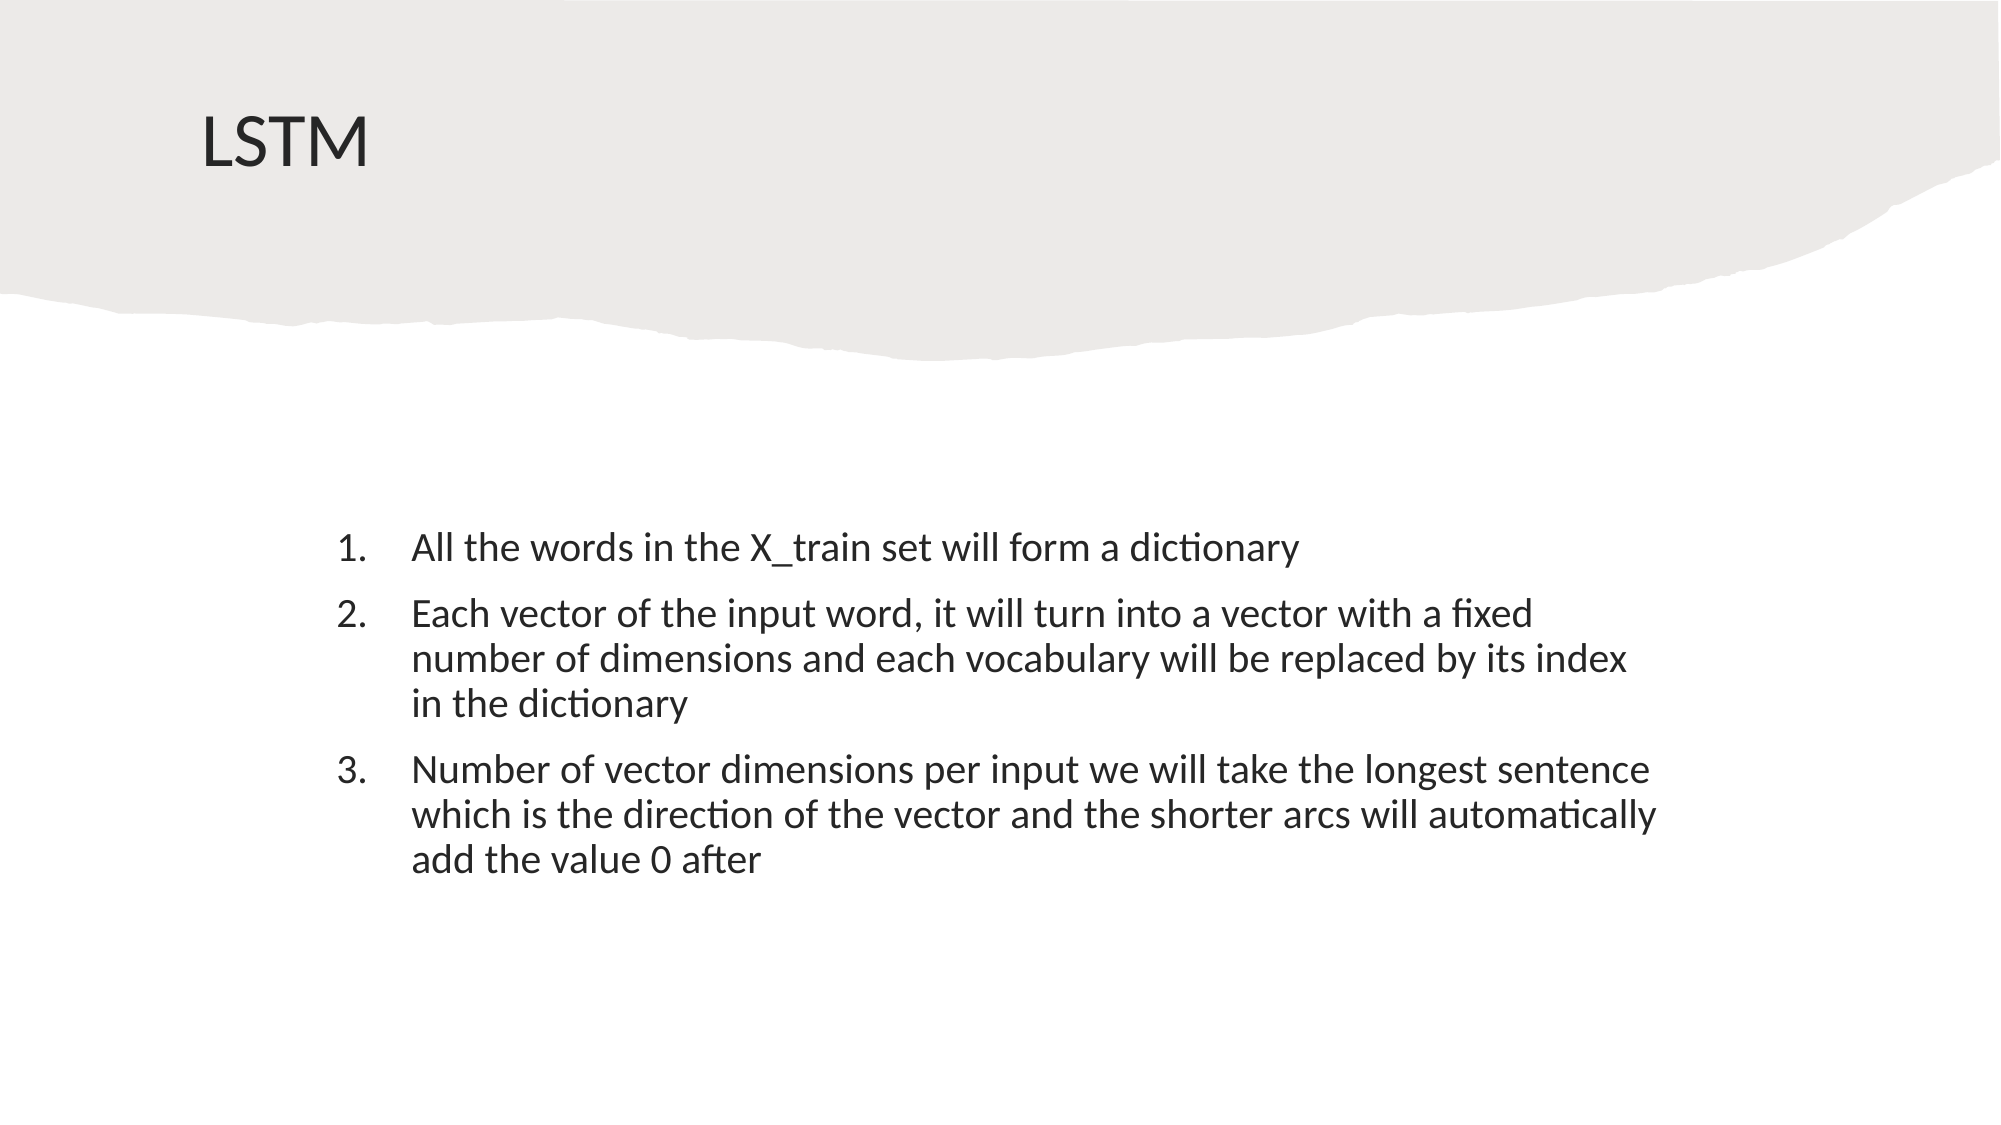

# LSTM

All the words in the X_train set will form a dictionary
Each vector of the input word, it will turn into a vector with a fixed number of dimensions and each vocabulary will be replaced by its index in the dictionary
Number of vector dimensions per input we will take the longest sentence which is the direction of the vector and the shorter arcs will automatically add the value 0 after